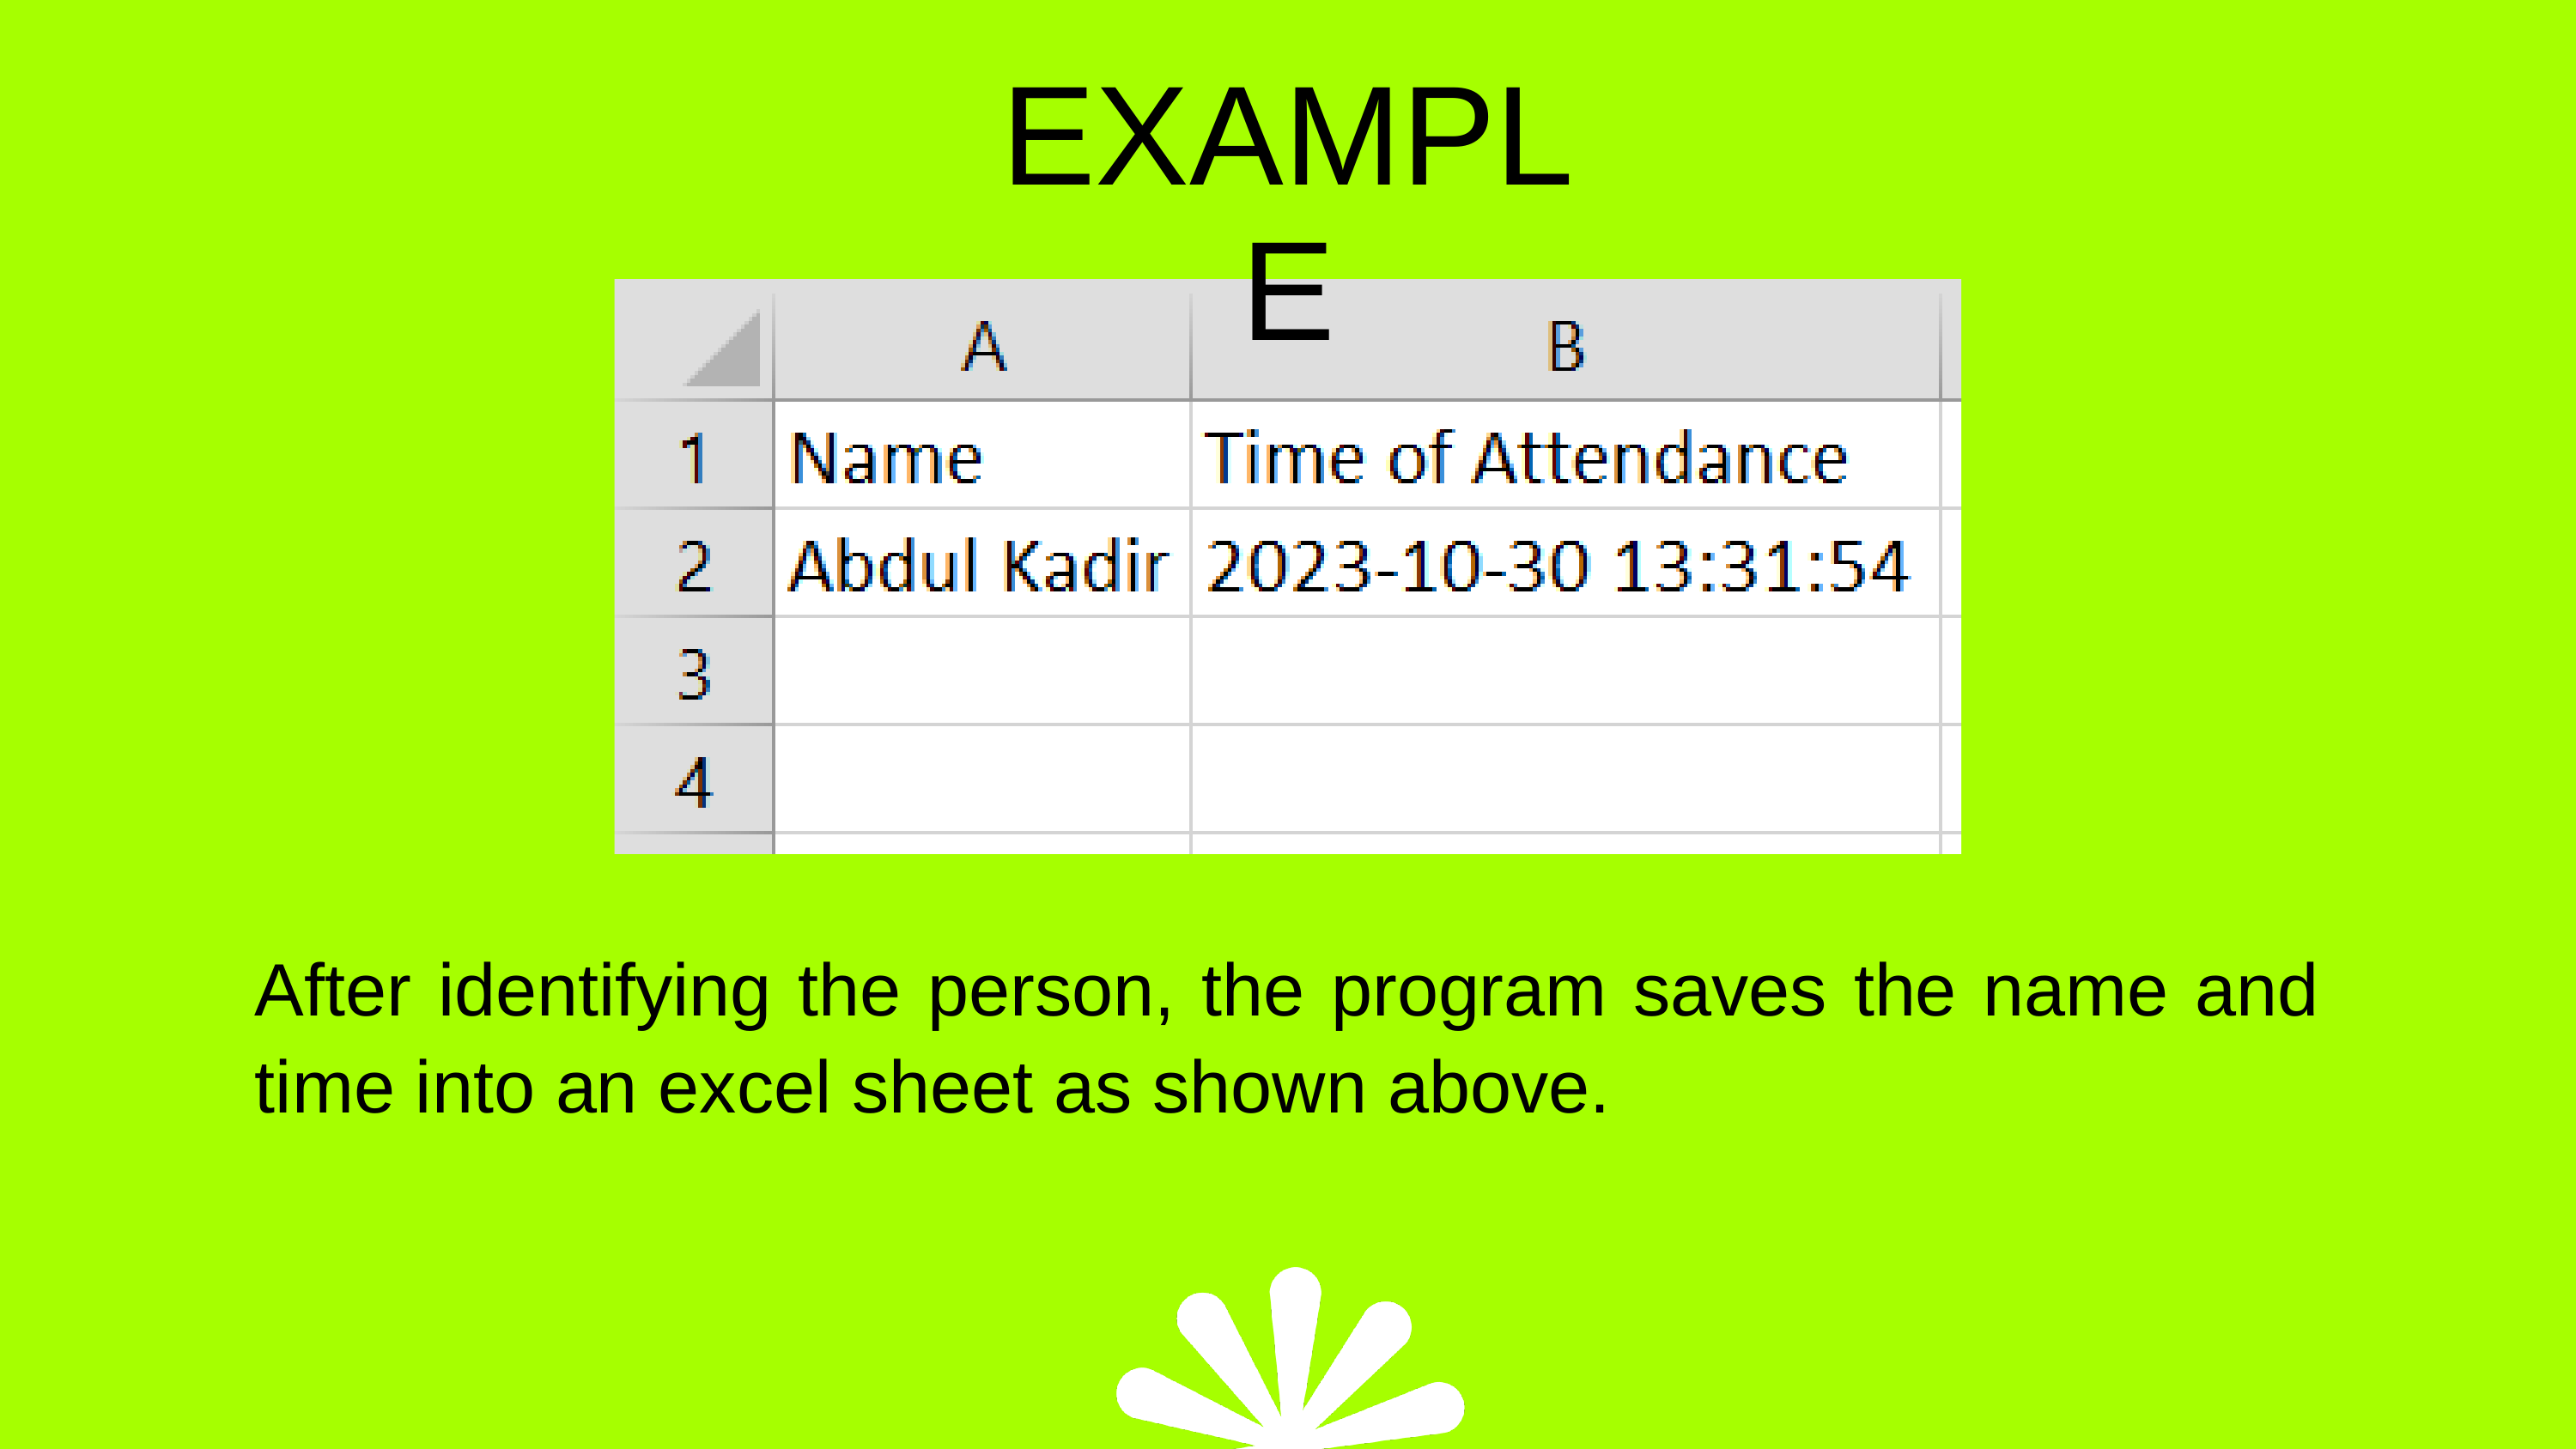

EXAMPLE

After identifying the person, the program saves the name and time into an excel sheet as shown above.